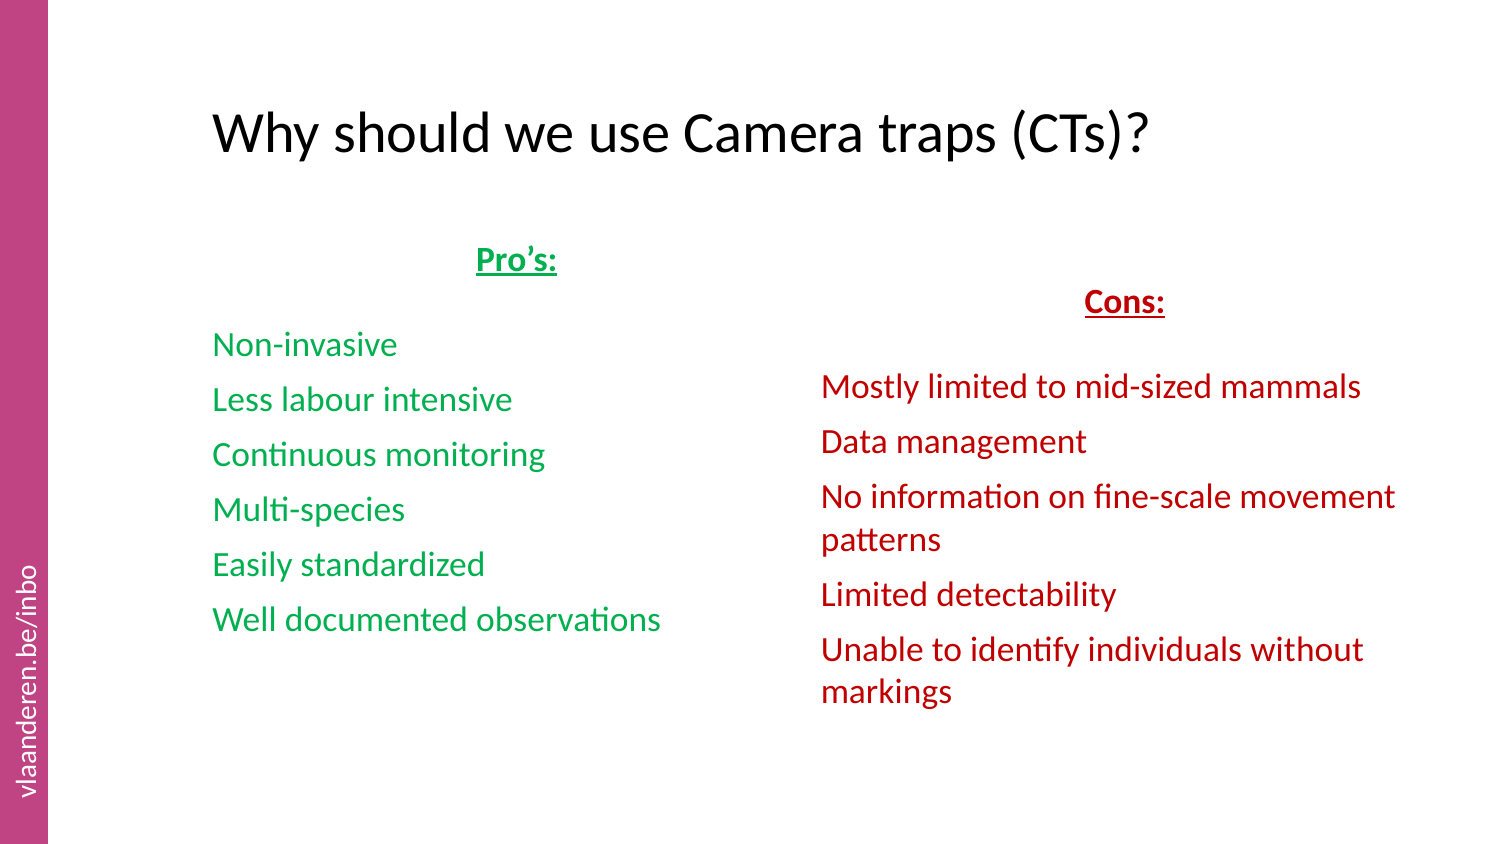

# Why should we use Camera traps (CTs)?
Pro’s:

Non-invasive
Less labour intensive
Continuous monitoring
Multi-species
Easily standardized
Well documented observations

Cons:

Mostly limited to mid-sized mammals
Data management
No information on fine-scale movement patterns
Limited detectability
Unable to identify individuals without markings